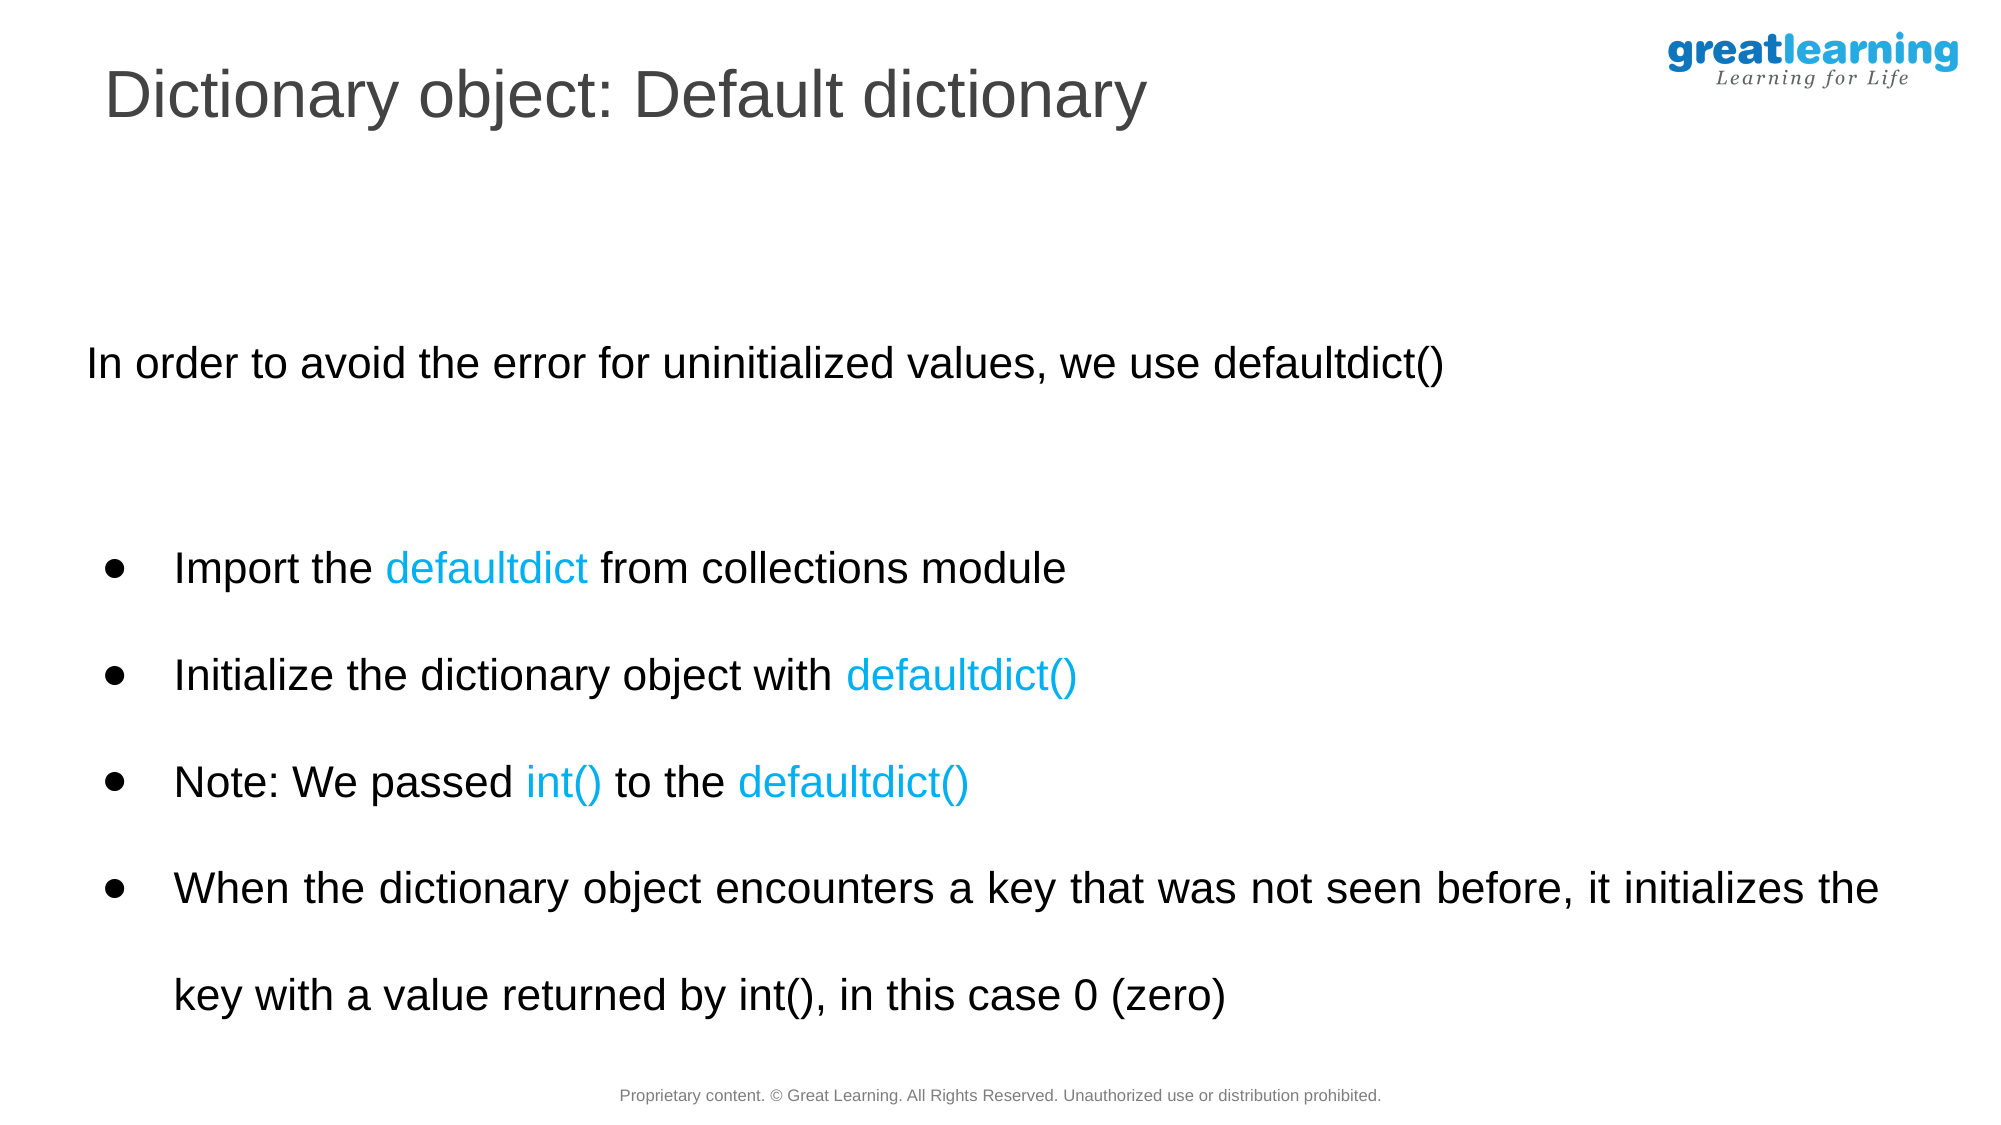

Dictionary object: Default dictionary
In order to avoid the error for uninitialized values, we use defaultdict()
Import the defaultdict from collections module
Initialize the dictionary object with defaultdict()
Note: We passed int() to the defaultdict()
When the dictionary object encounters a key that was not seen before, it initializes the key with a value returned by int(), in this case 0 (zero)